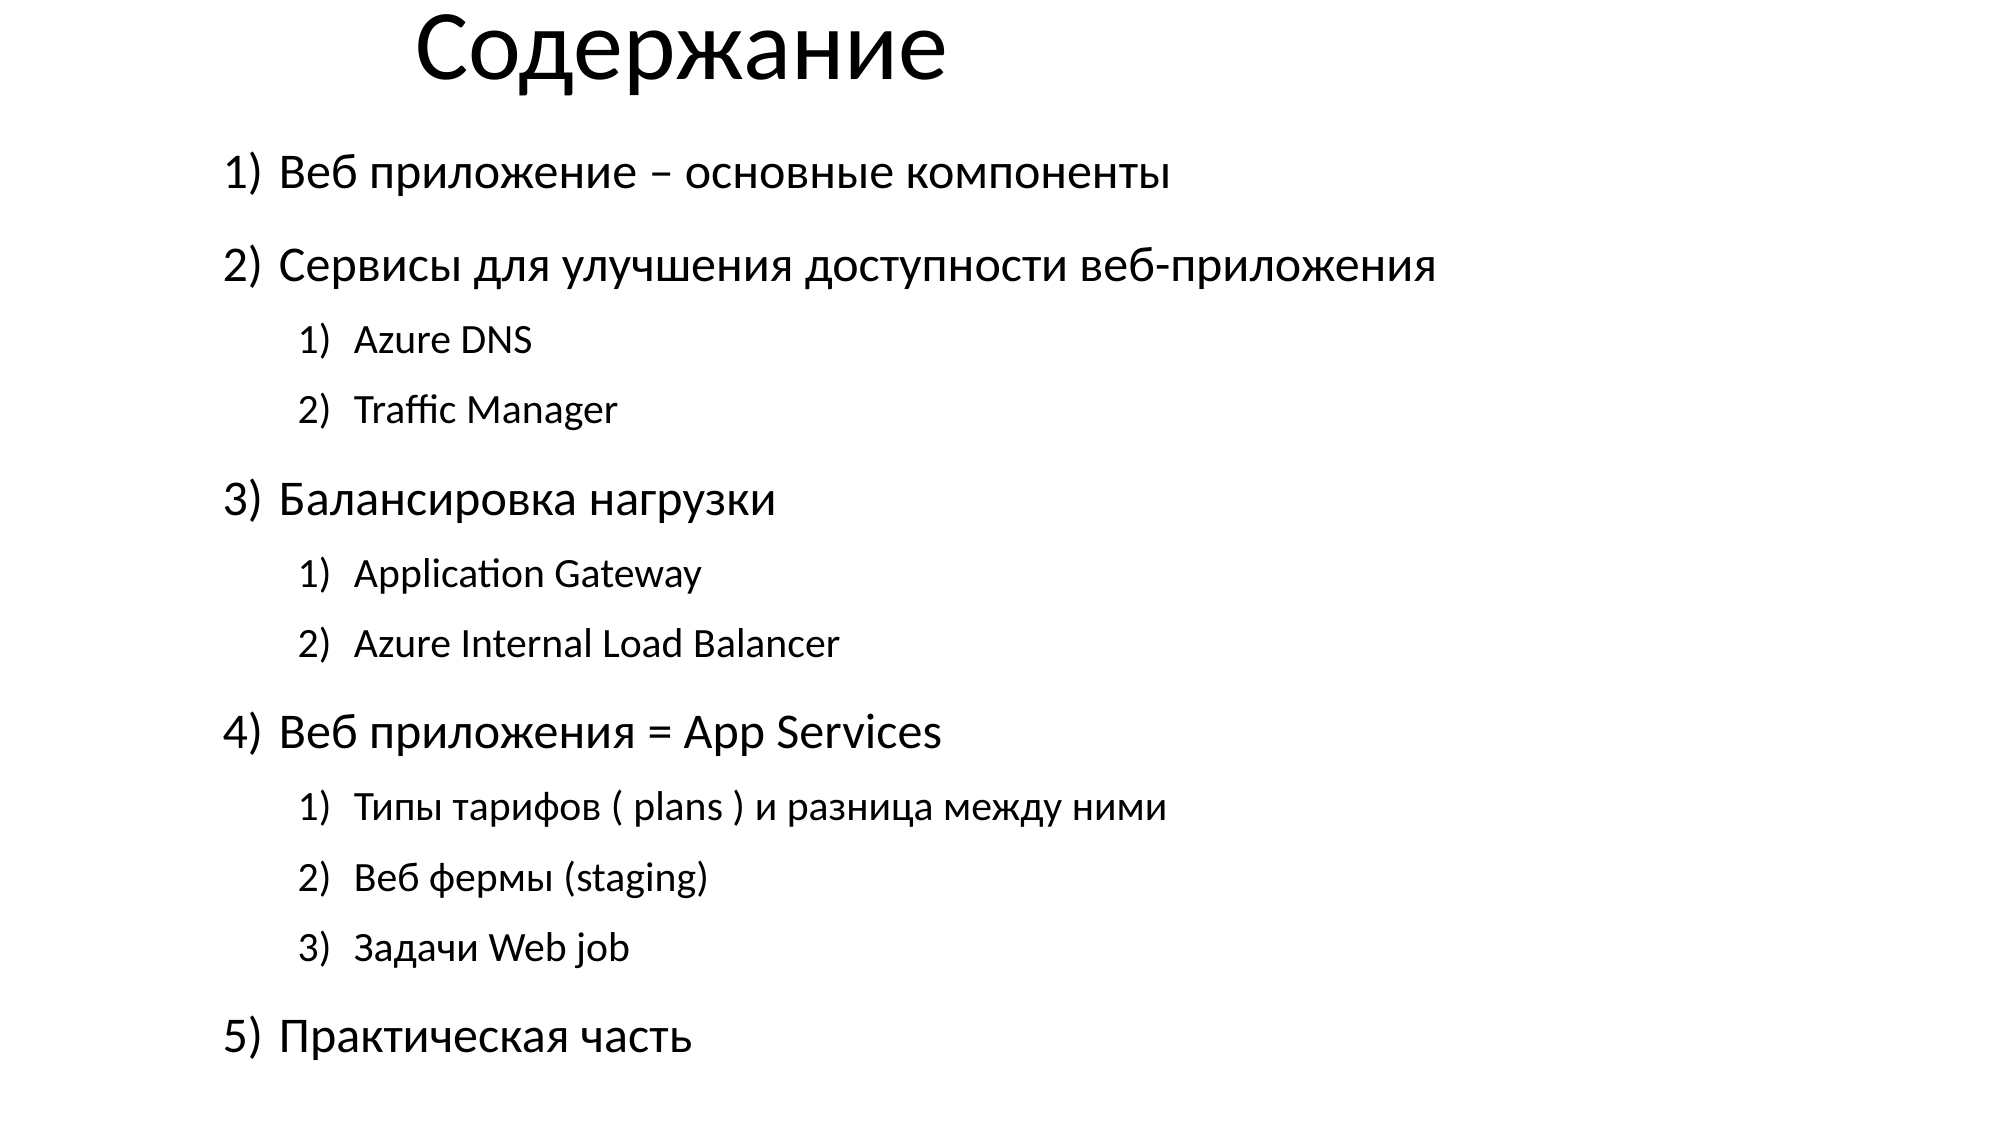

# Содержание
Веб приложение – основные компоненты
Сервисы для улучшения доступности веб-приложения
Azure DNS
Traffic Manager
Балансировка нагрузки
Application Gateway
Azure Internal Load Balancer
Веб приложения = App Services
Типы тарифов ( plans ) и разница между ними
Веб фермы (staging)
Задачи Web job
Практическая часть